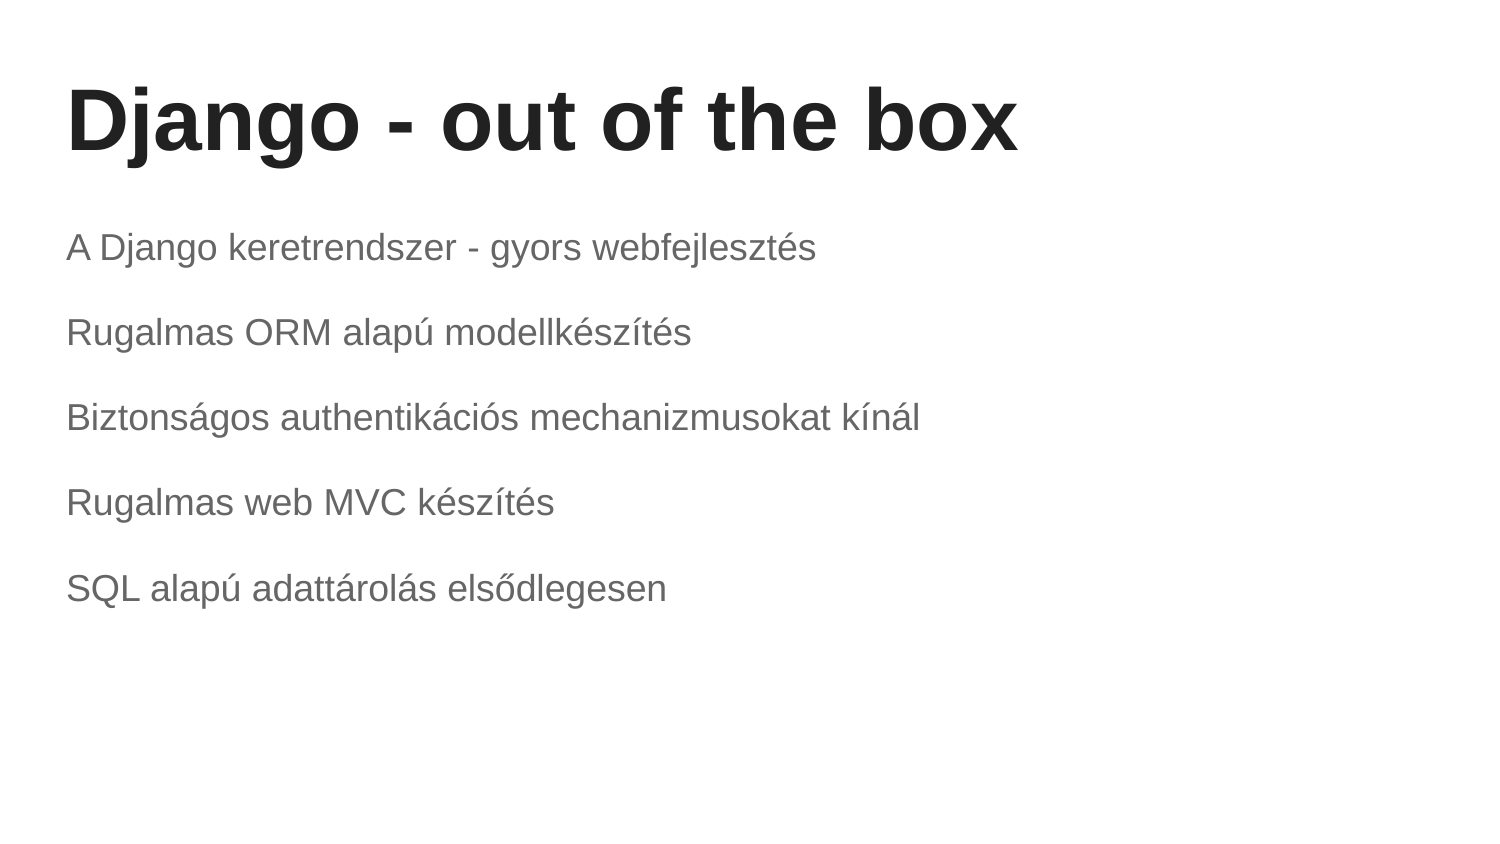

# Django - out of the box
A Django keretrendszer - gyors webfejlesztés
Rugalmas ORM alapú modellkészítés
Biztonságos authentikációs mechanizmusokat kínál
Rugalmas web MVC készítés
SQL alapú adattárolás elsődlegesen